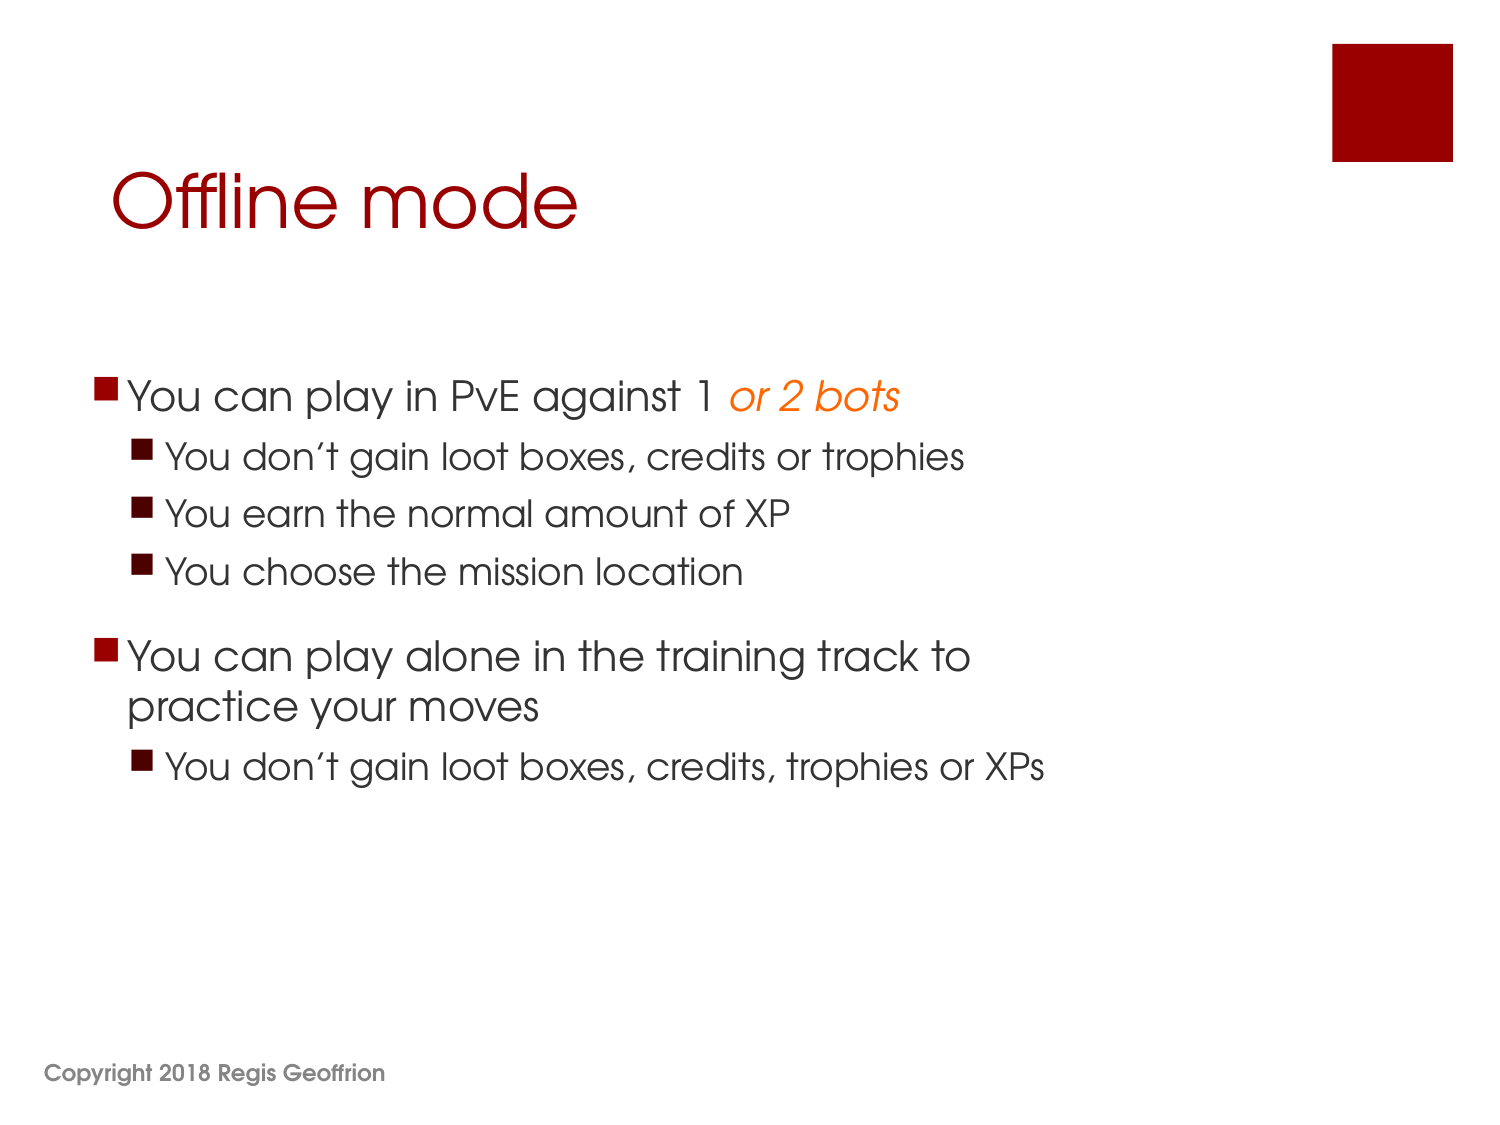

# Offline mode
You can play in PvE against 1 or 2 bots
You don’t gain loot boxes, credits or trophies
You earn the normal amount of XP
You choose the mission location
You can play alone in the training track to practice your moves
You don’t gain loot boxes, credits, trophies or XPs
Copyright 2018 Regis Geoffrion